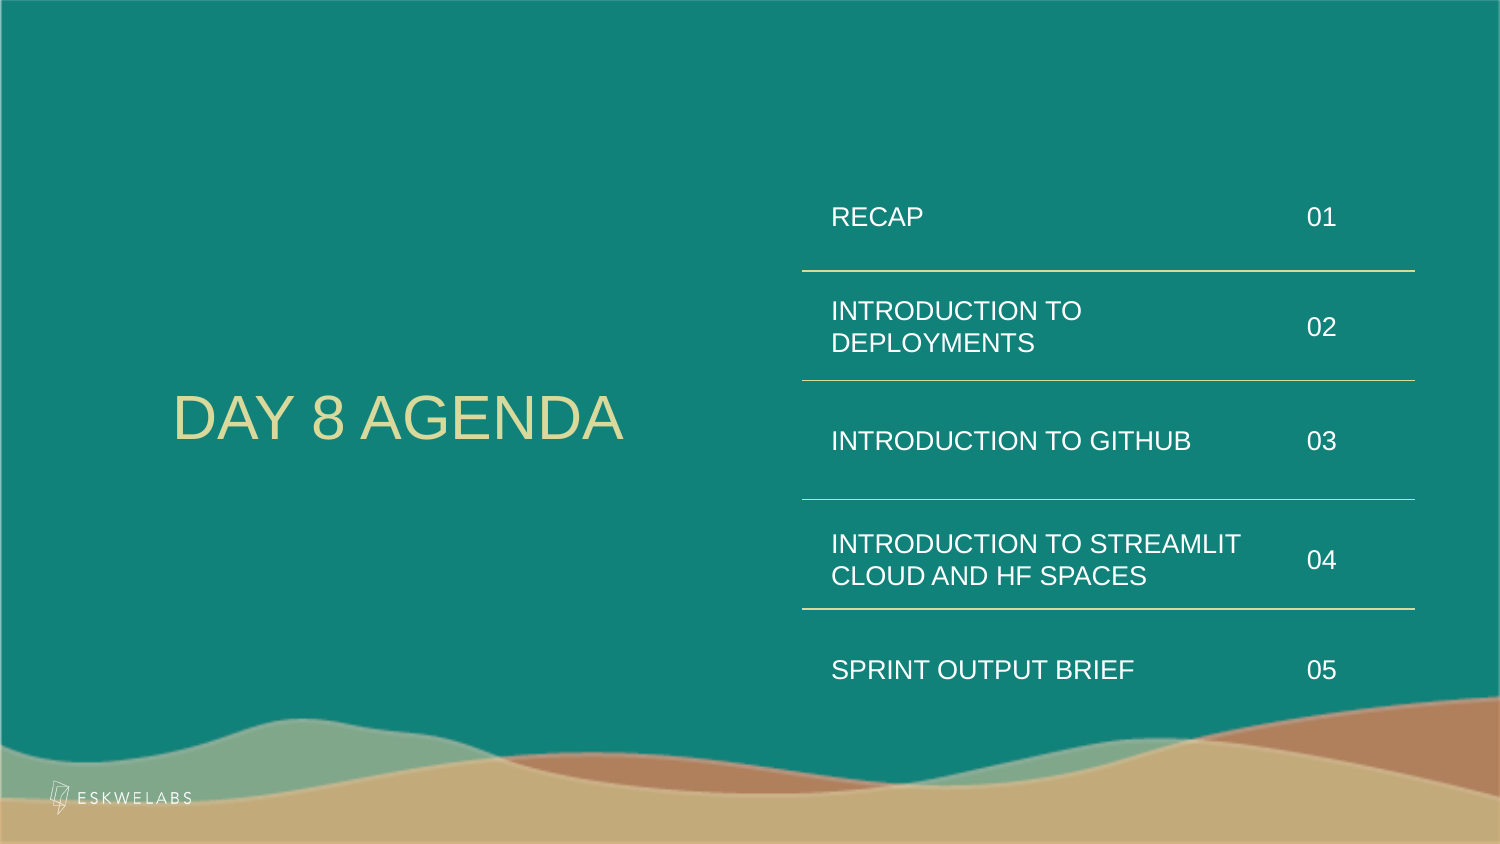

01
RECAP
# DAY 8 AGENDA
02
INTRODUCTION TO DEPLOYMENTS
03
INTRODUCTION TO GITHUB
04
INTRODUCTION TO STREAMLIT CLOUD AND HF SPACES
05
SPRINT OUTPUT BRIEF